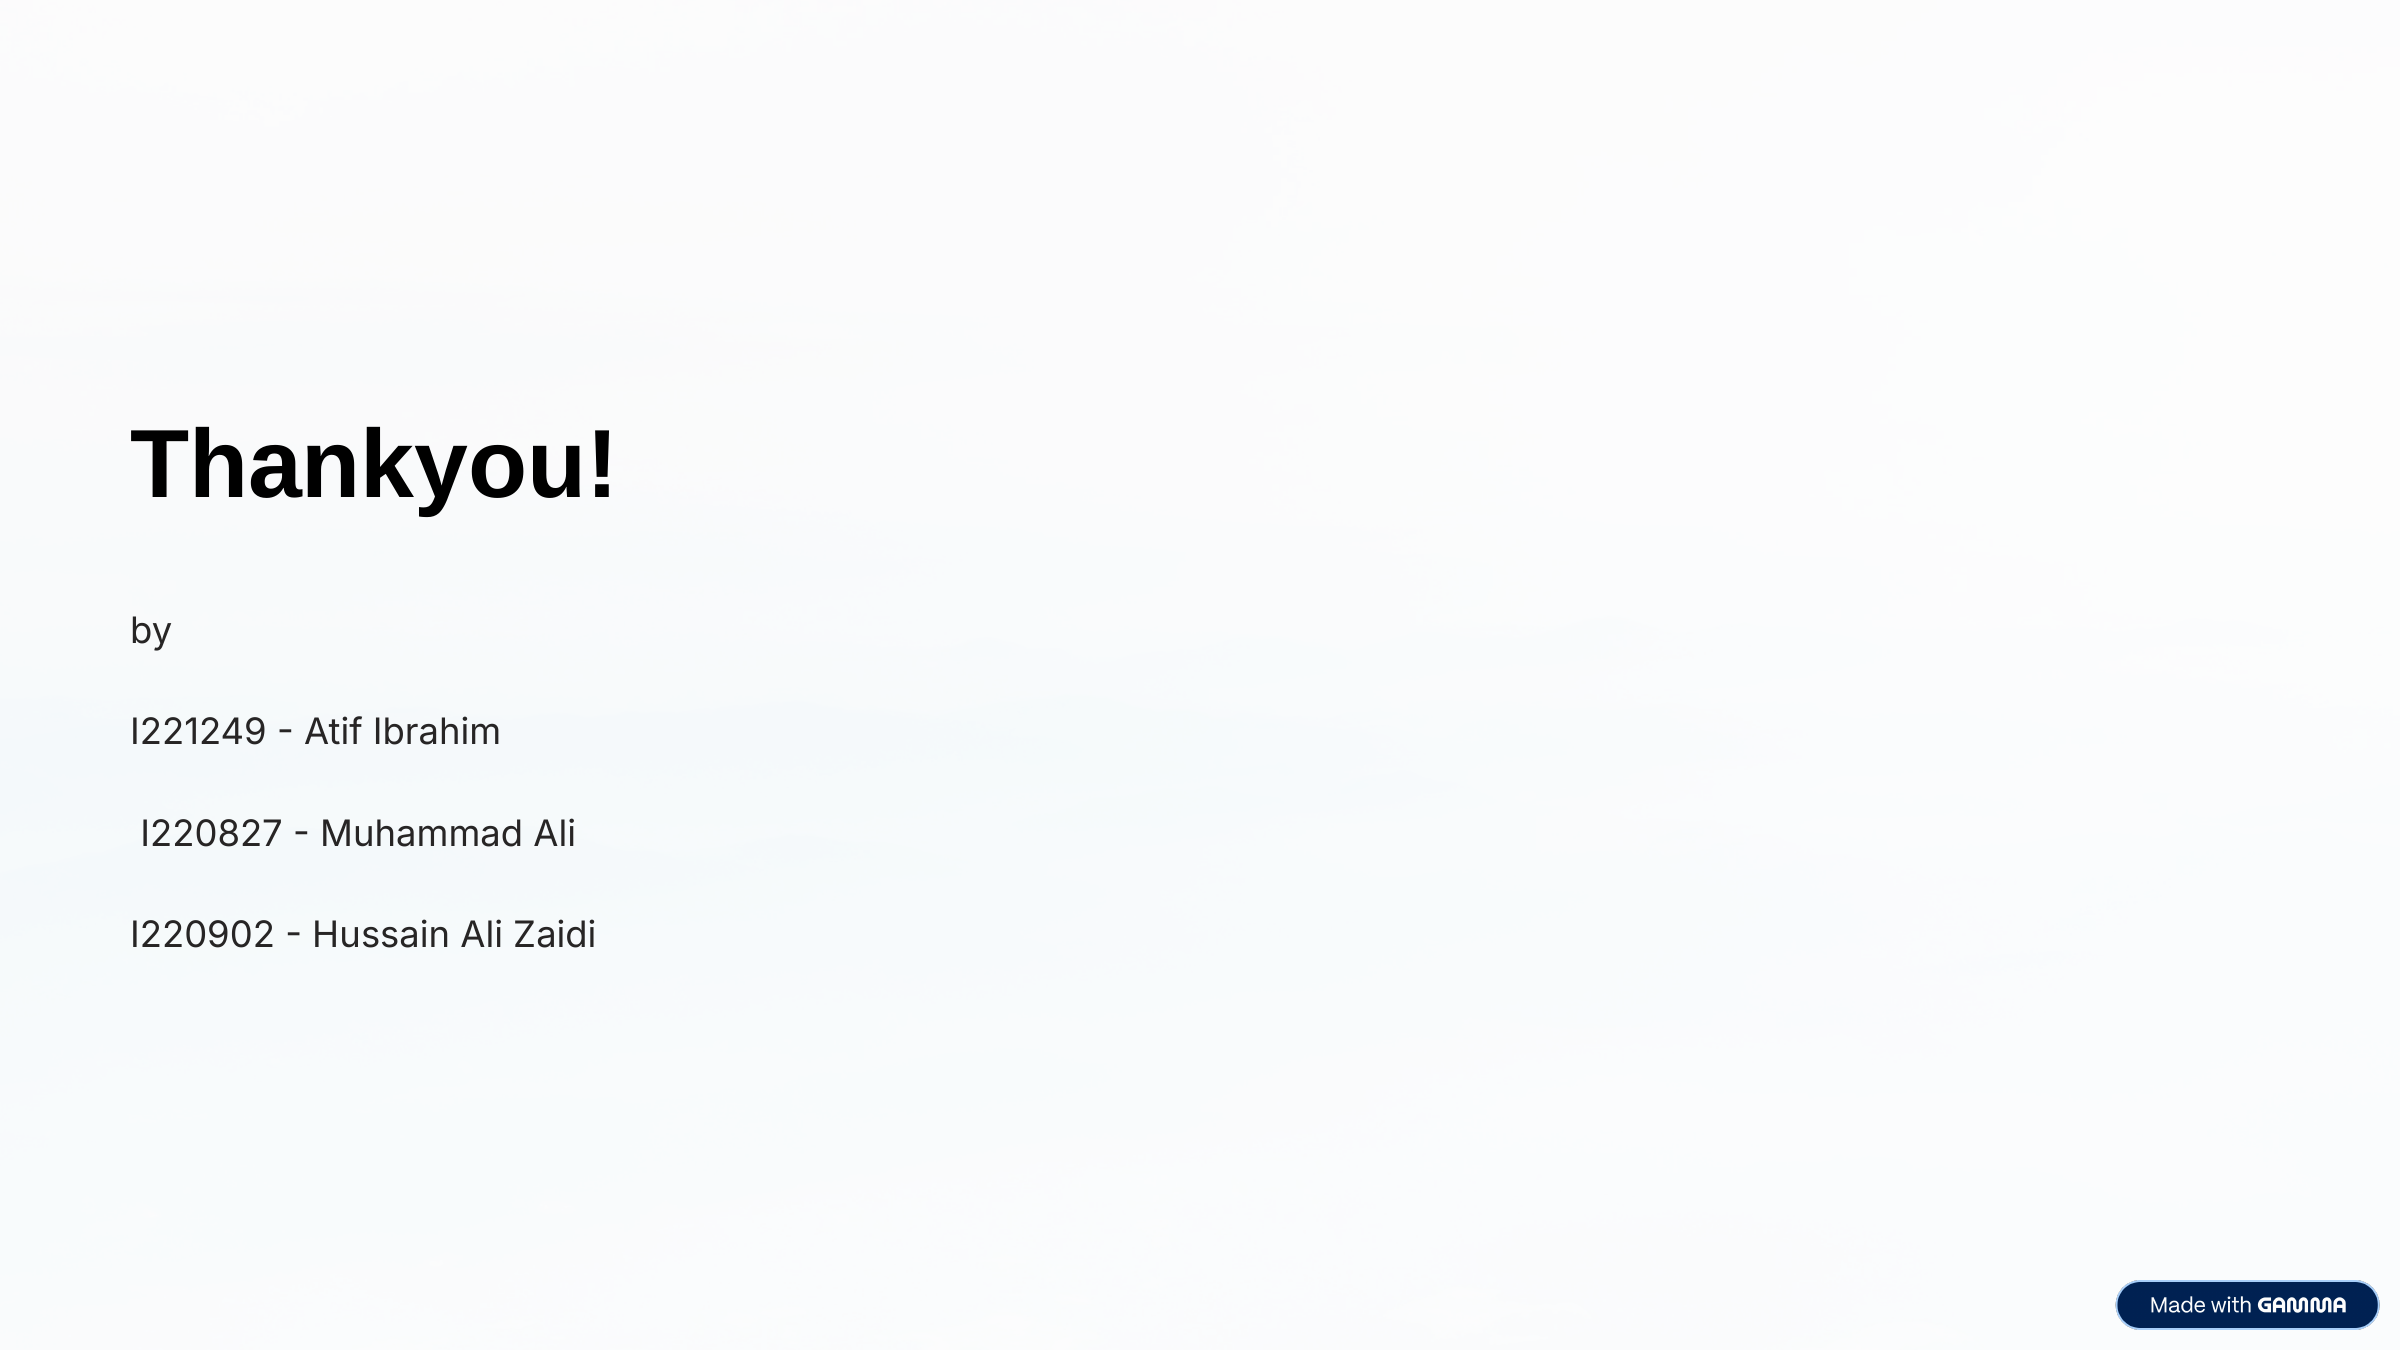

Thankyou!
by
I221249 - Atif Ibrahim
 I220827 - Muhammad Ali
I220902 - Hussain Ali Zaidi